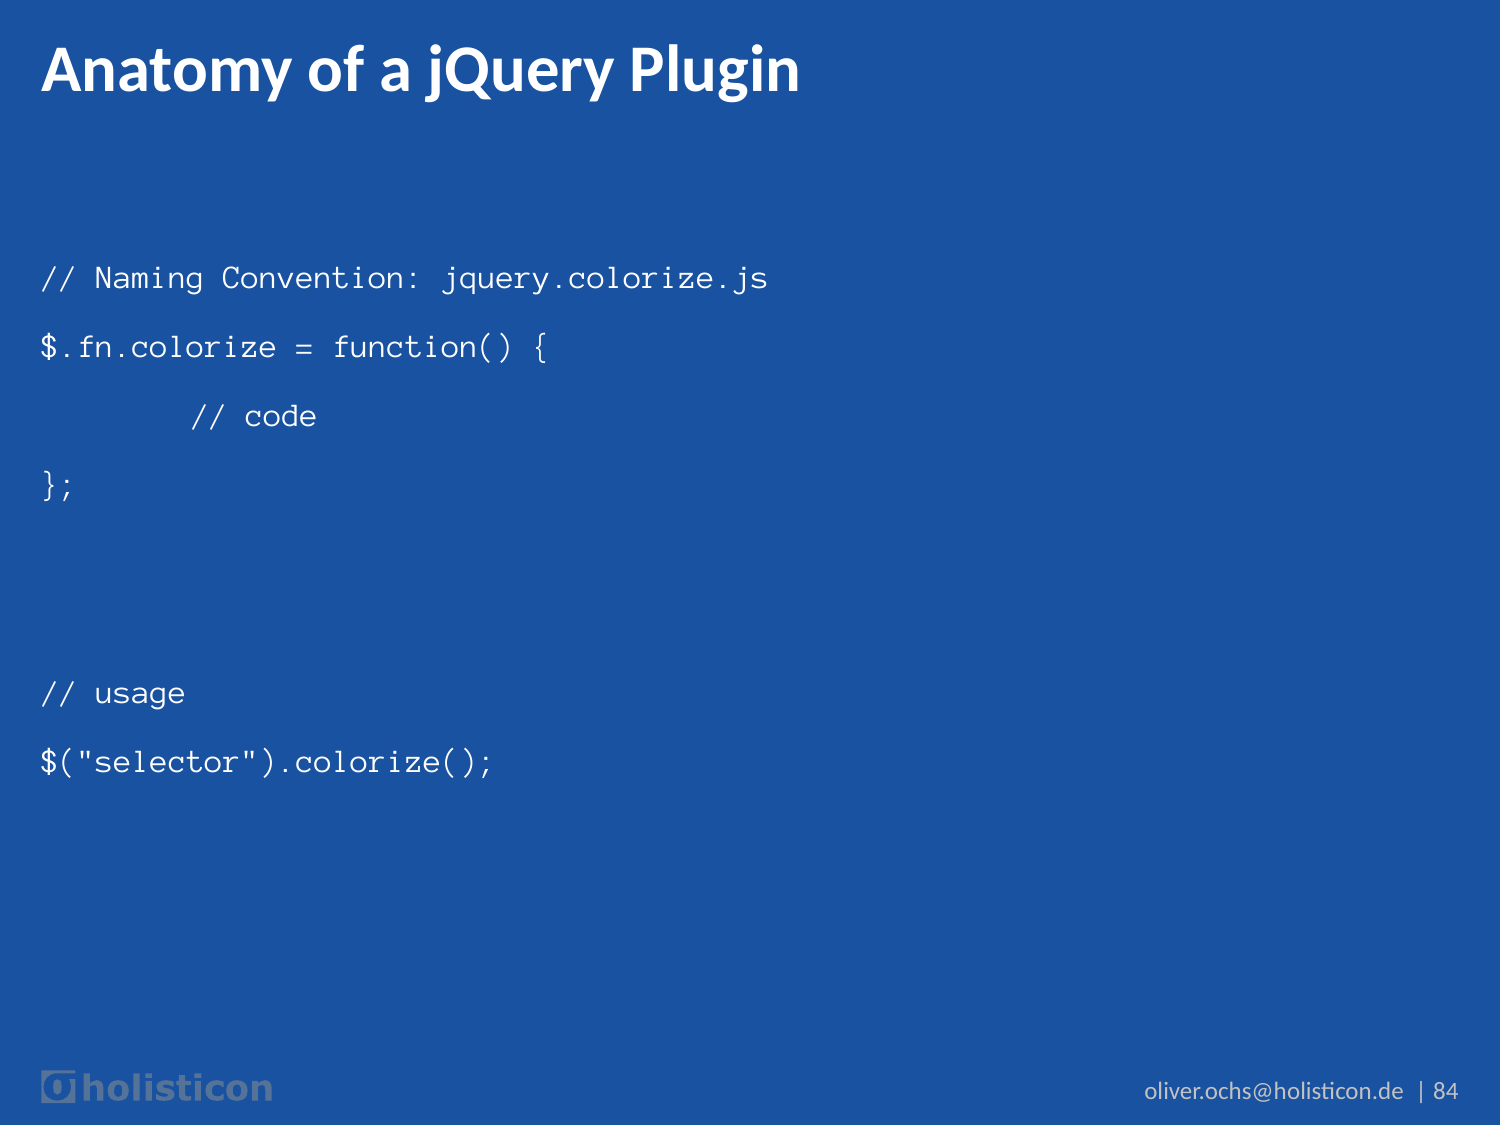

# Anatomy of a jQuery Plugin
// Naming Convention: jquery.colorize.js
$.fn.colorize = function() {
	// code
};

// usage
$("selector").colorize();